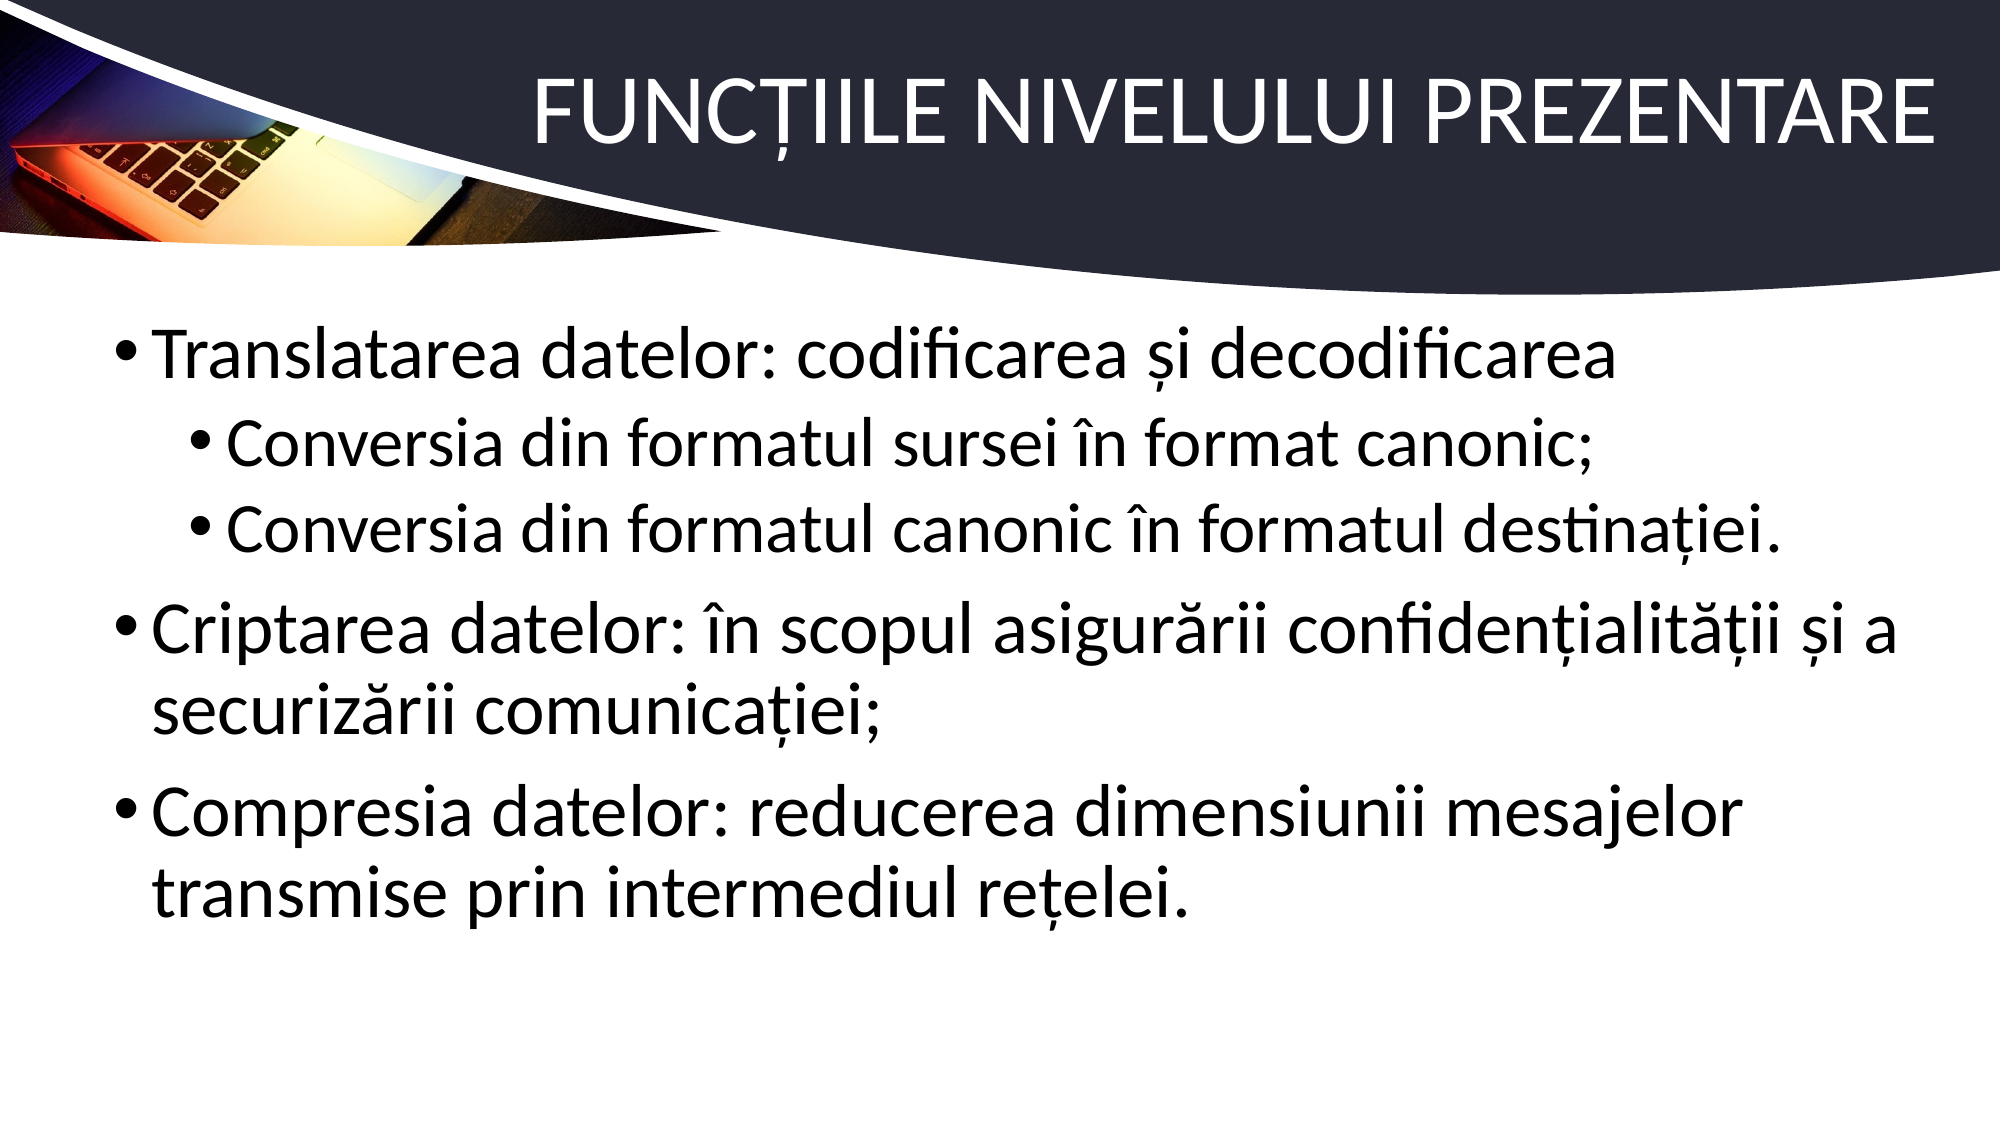

# Funcțiile nivelului prezentare
Translatarea datelor: codificarea și decodificarea
Conversia din formatul sursei în format canonic;
Conversia din formatul canonic în formatul destinației.
Criptarea datelor: în scopul asigurării confidențialității și a securizării comunicației;
Compresia datelor: reducerea dimensiunii mesajelor transmise prin intermediul rețelei.